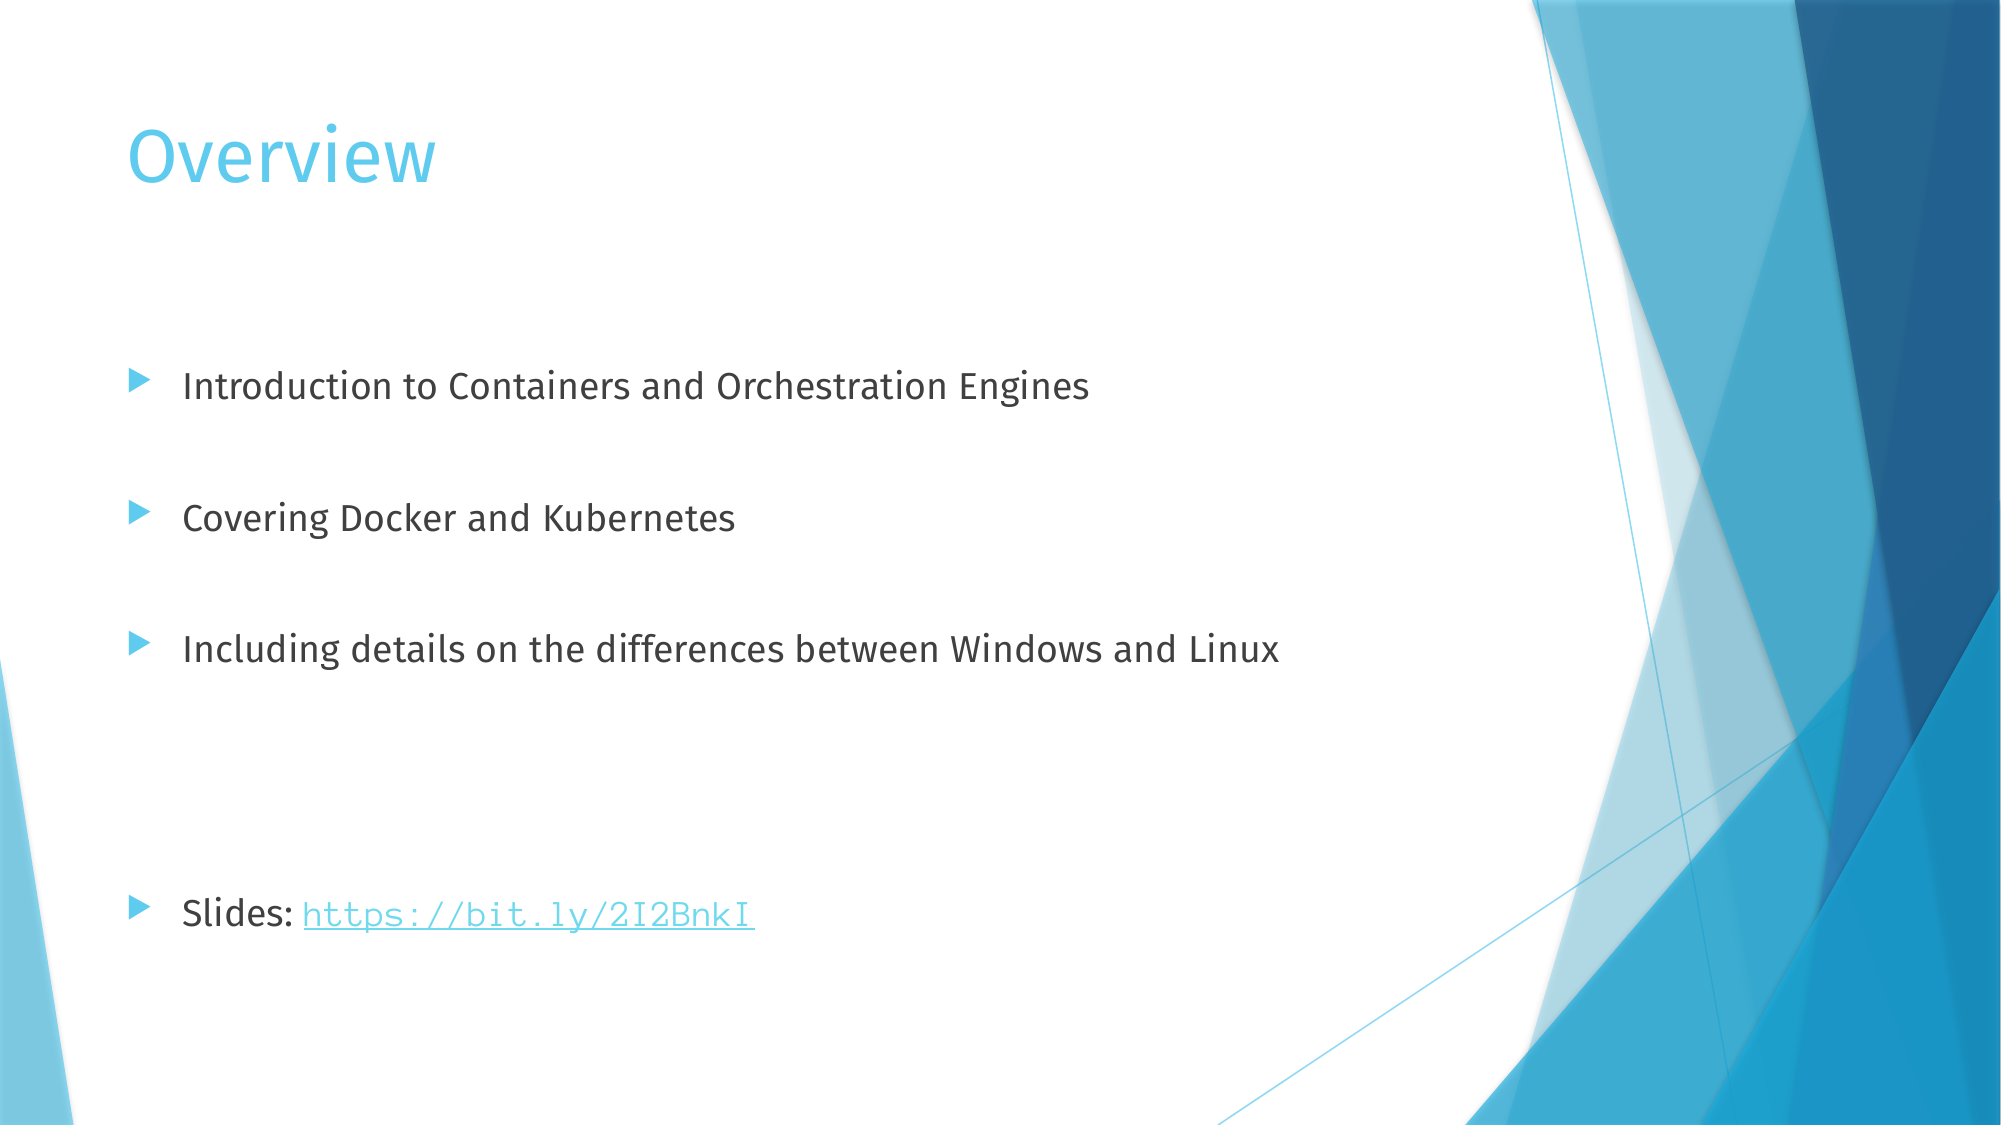

# Overview
Introduction to Containers and Orchestration Engines

Covering Docker and Kubernetes

Including details on the differences between Windows and Linux

Slides: https://bit.ly/2I2BnkI